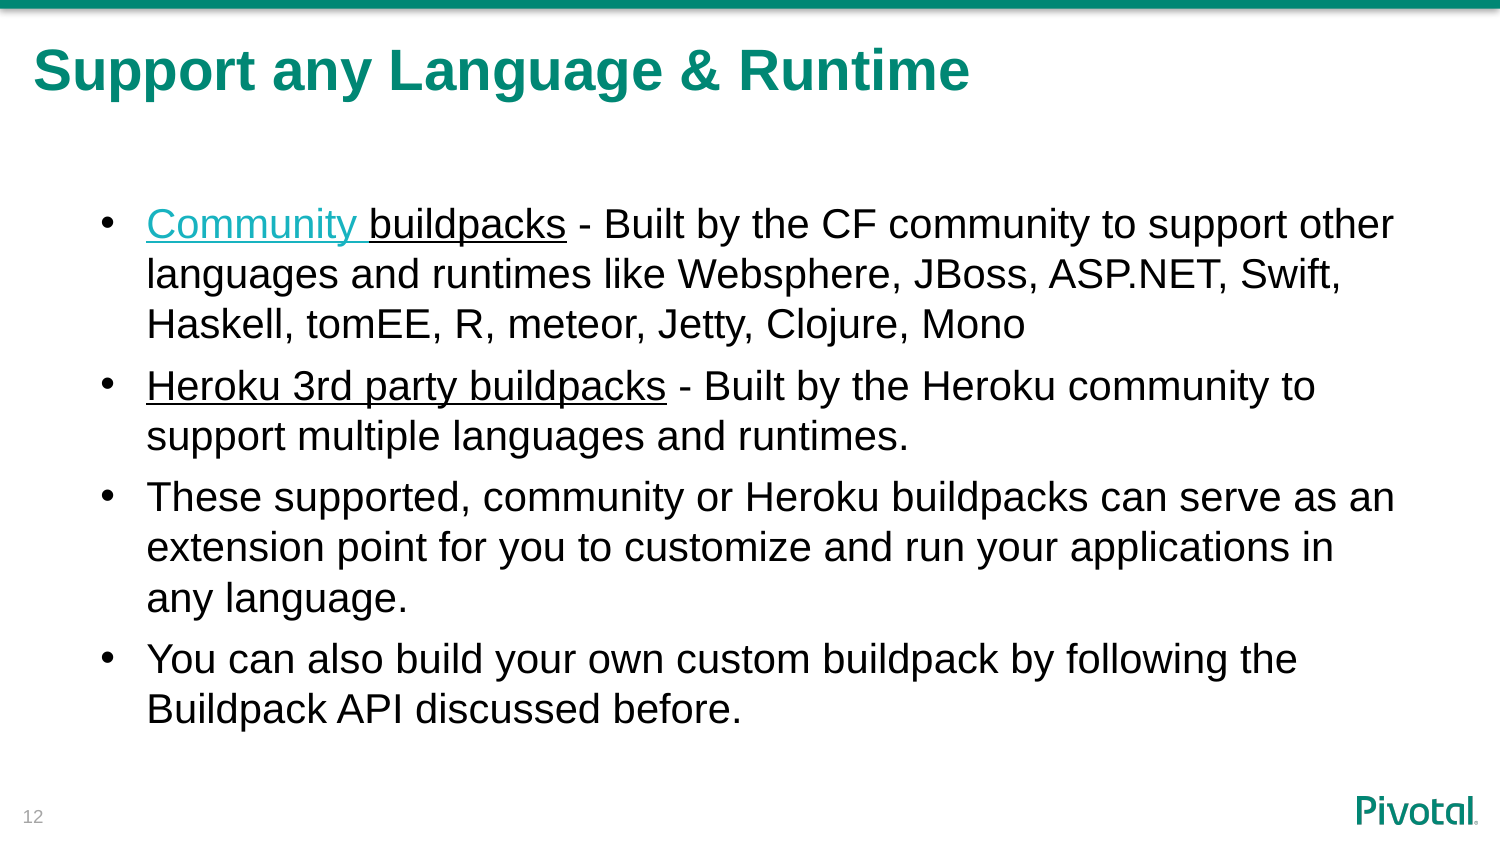

# Support any Language & Runtime

Community buildpacks - Built by the CF community to support other languages and runtimes like Websphere, JBoss, ASP.NET, Swift, Haskell, tomEE, R, meteor, Jetty, Clojure, Mono
Heroku 3rd party buildpacks - Built by the Heroku community to support multiple languages and runtimes.
These supported, community or Heroku buildpacks can serve as an extension point for you to customize and run your applications in any language.
You can also build your own custom buildpack by following the Buildpack API discussed before.
12